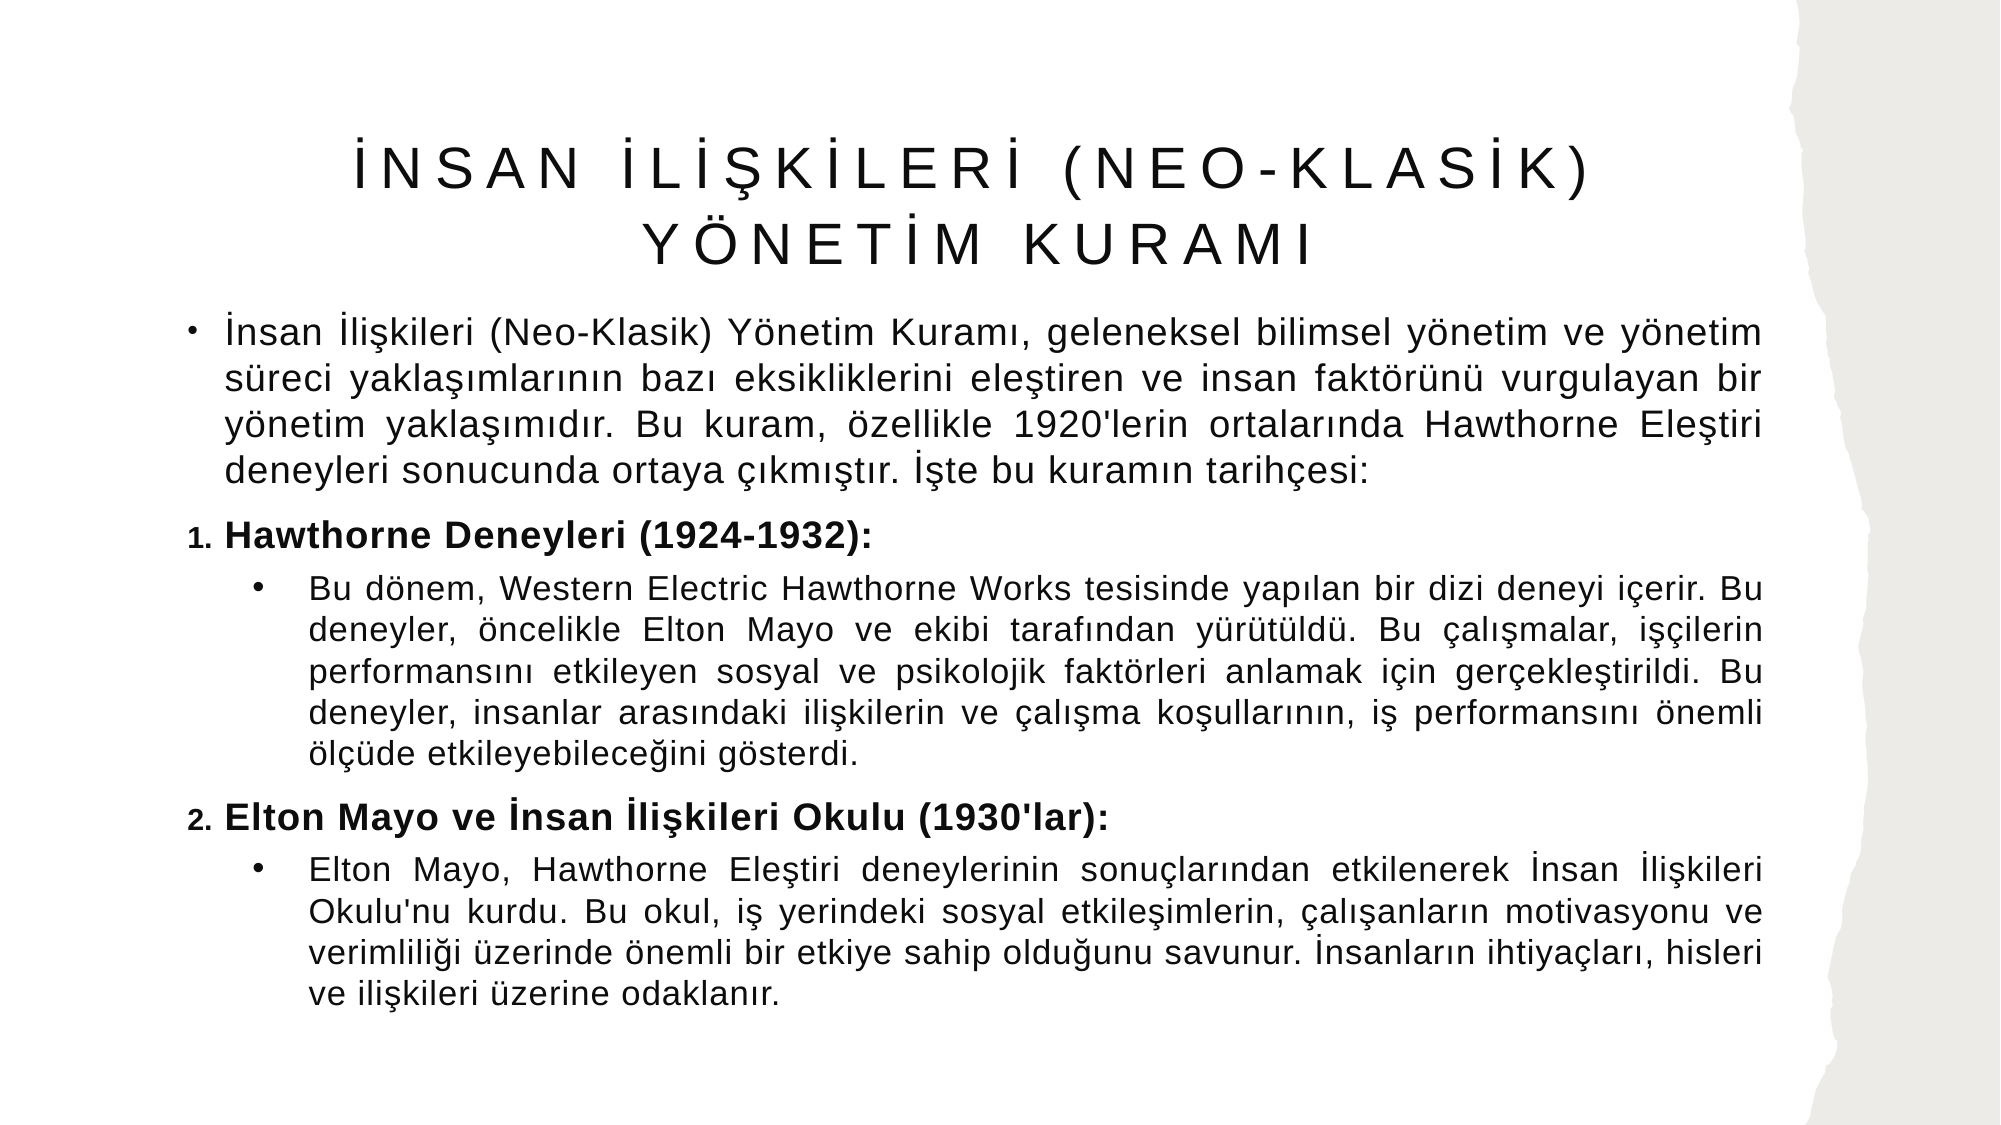

# İnsan İlişkileri (Neo-Klasik) Yönetim Kuramı
İnsan İlişkileri (Neo-Klasik) Yönetim Kuramı, geleneksel bilimsel yönetim ve yönetim süreci yaklaşımlarının bazı eksikliklerini eleştiren ve insan faktörünü vurgulayan bir yönetim yaklaşımıdır. Bu kuram, özellikle 1920'lerin ortalarında Hawthorne Eleştiri deneyleri sonucunda ortaya çıkmıştır. İşte bu kuramın tarihçesi:
Hawthorne Deneyleri (1924-1932):
Bu dönem, Western Electric Hawthorne Works tesisinde yapılan bir dizi deneyi içerir. Bu deneyler, öncelikle Elton Mayo ve ekibi tarafından yürütüldü. Bu çalışmalar, işçilerin performansını etkileyen sosyal ve psikolojik faktörleri anlamak için gerçekleştirildi. Bu deneyler, insanlar arasındaki ilişkilerin ve çalışma koşullarının, iş performansını önemli ölçüde etkileyebileceğini gösterdi.
Elton Mayo ve İnsan İlişkileri Okulu (1930'lar):
Elton Mayo, Hawthorne Eleştiri deneylerinin sonuçlarından etkilenerek İnsan İlişkileri Okulu'nu kurdu. Bu okul, iş yerindeki sosyal etkileşimlerin, çalışanların motivasyonu ve verimliliği üzerinde önemli bir etkiye sahip olduğunu savunur. İnsanların ihtiyaçları, hisleri ve ilişkileri üzerine odaklanır.